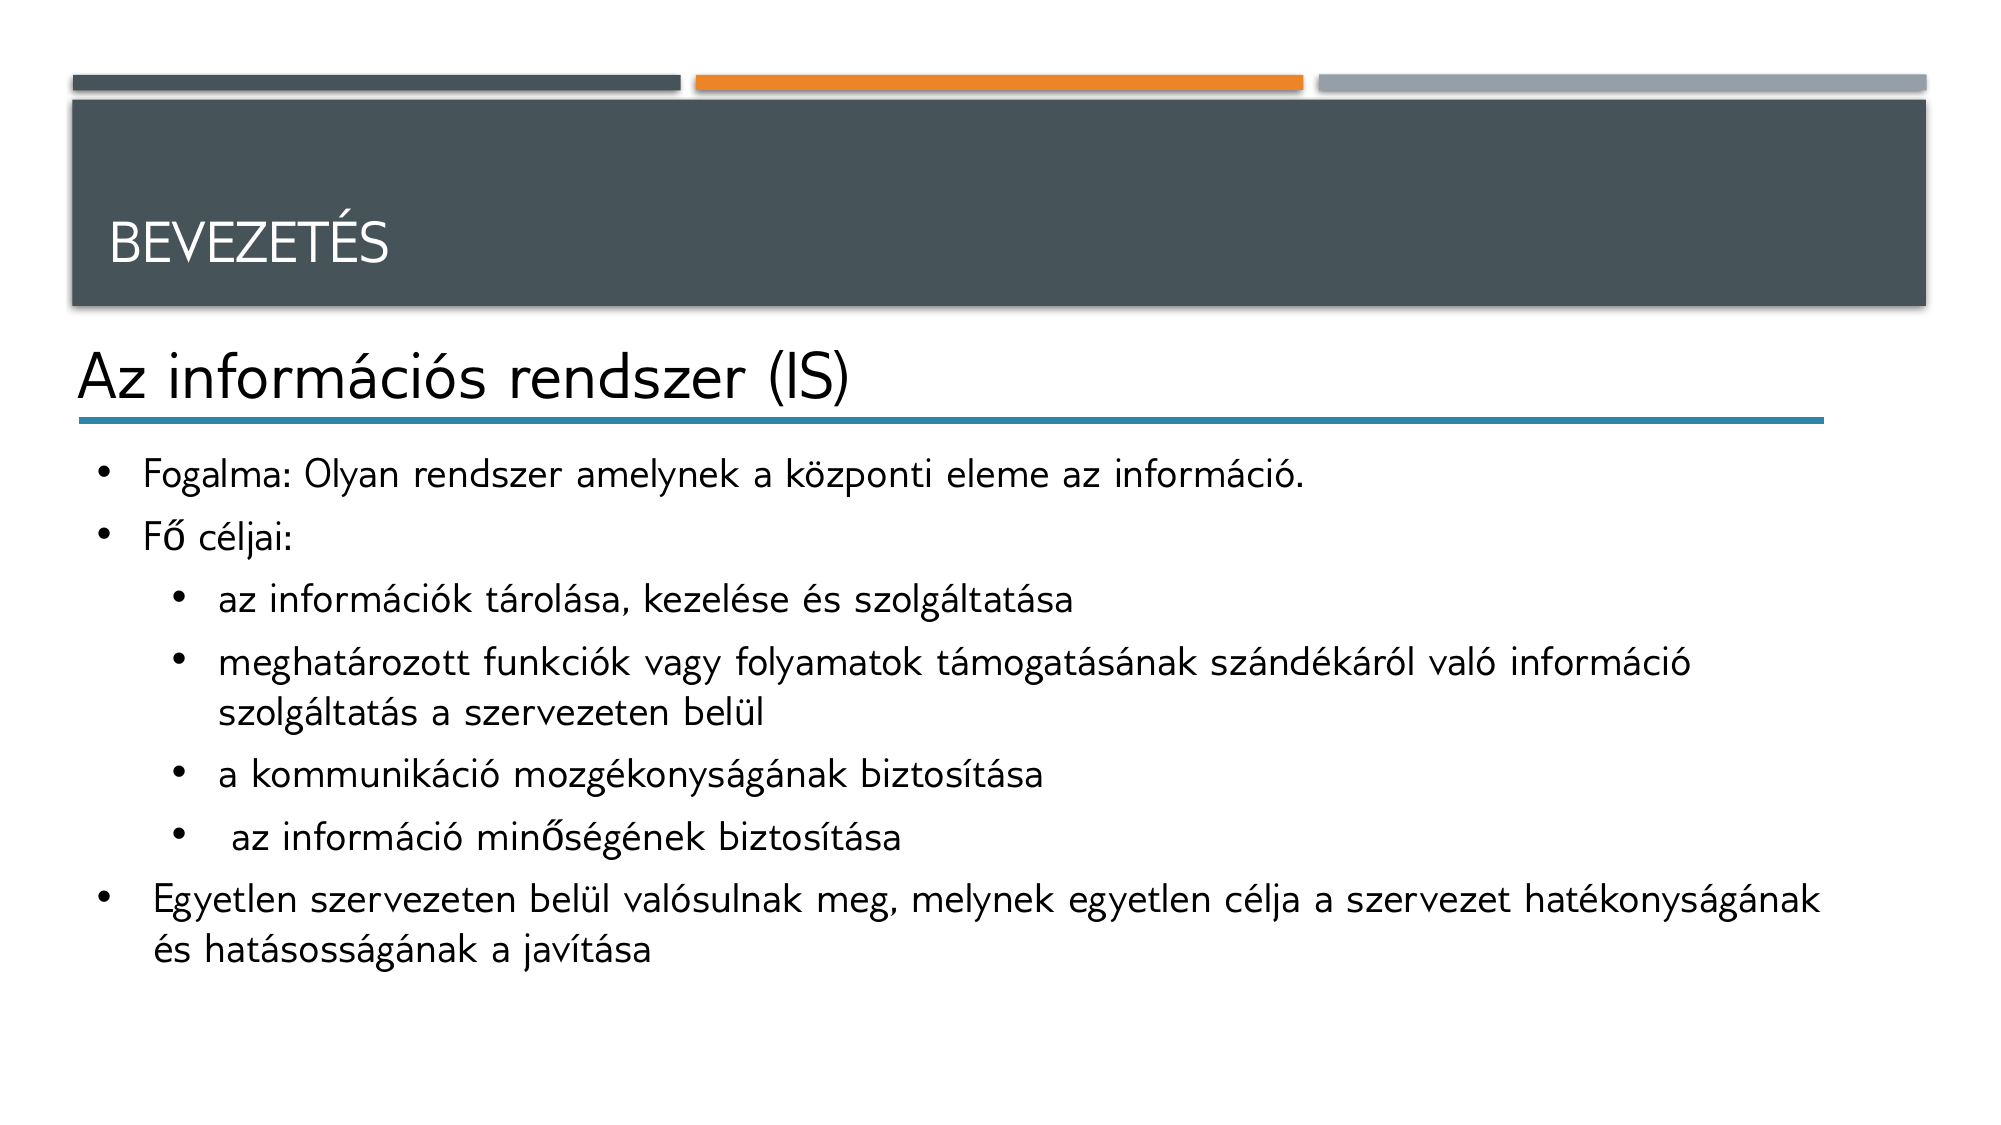

# BEVEZETÉS
Az információs rendszer (IS)
Fogalma: Olyan rendszer amelynek a központi eleme az információ.
Fő céljai:
az információk tárolása, kezelése és szolgáltatása
meghatározott funkciók vagy folyamatok támogatásának szándékáról való információ szolgáltatás a szervezeten belül
a kommunikáció mozgékonyságának biztosítása
 az információ minőségének biztosítása
Egyetlen szervezeten belül valósulnak meg, melynek egyetlen célja a szervezet hatékonyságának és hatásosságának a javítása